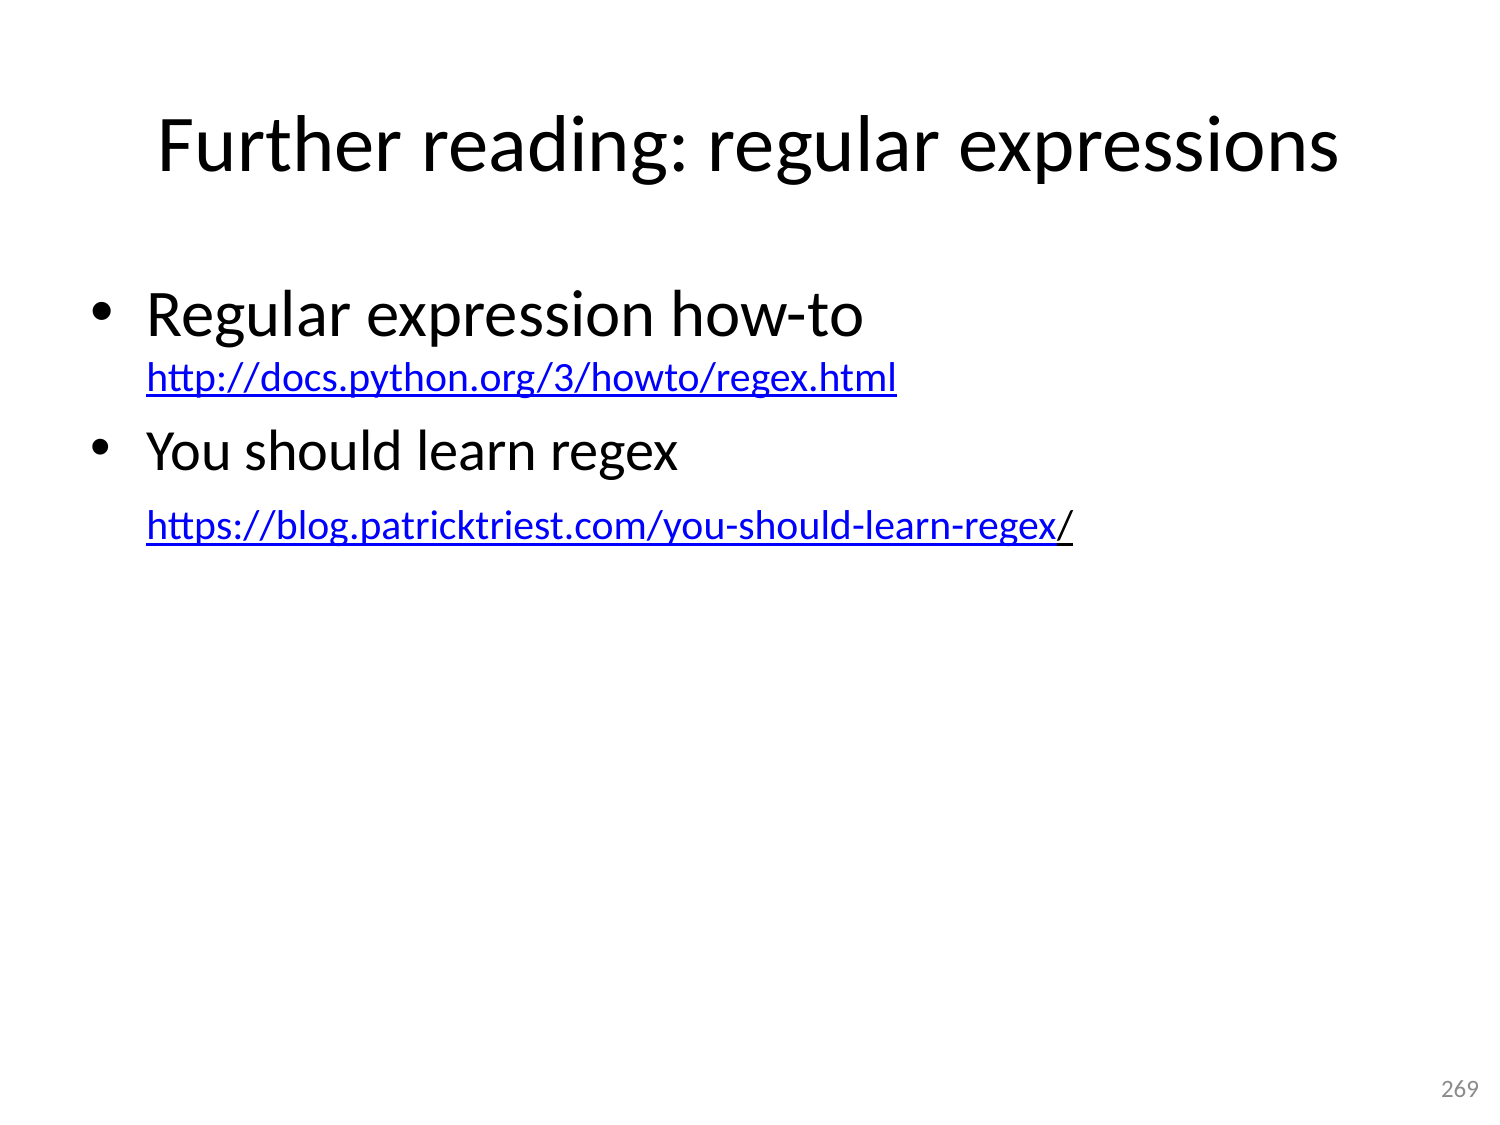

# Further reading: regular expressions
Regular expression how-to
http://docs.python.org/3/howto/regex.html
You should learn regex
https://blog.patricktriest.com/you-should-learn-regex/

269